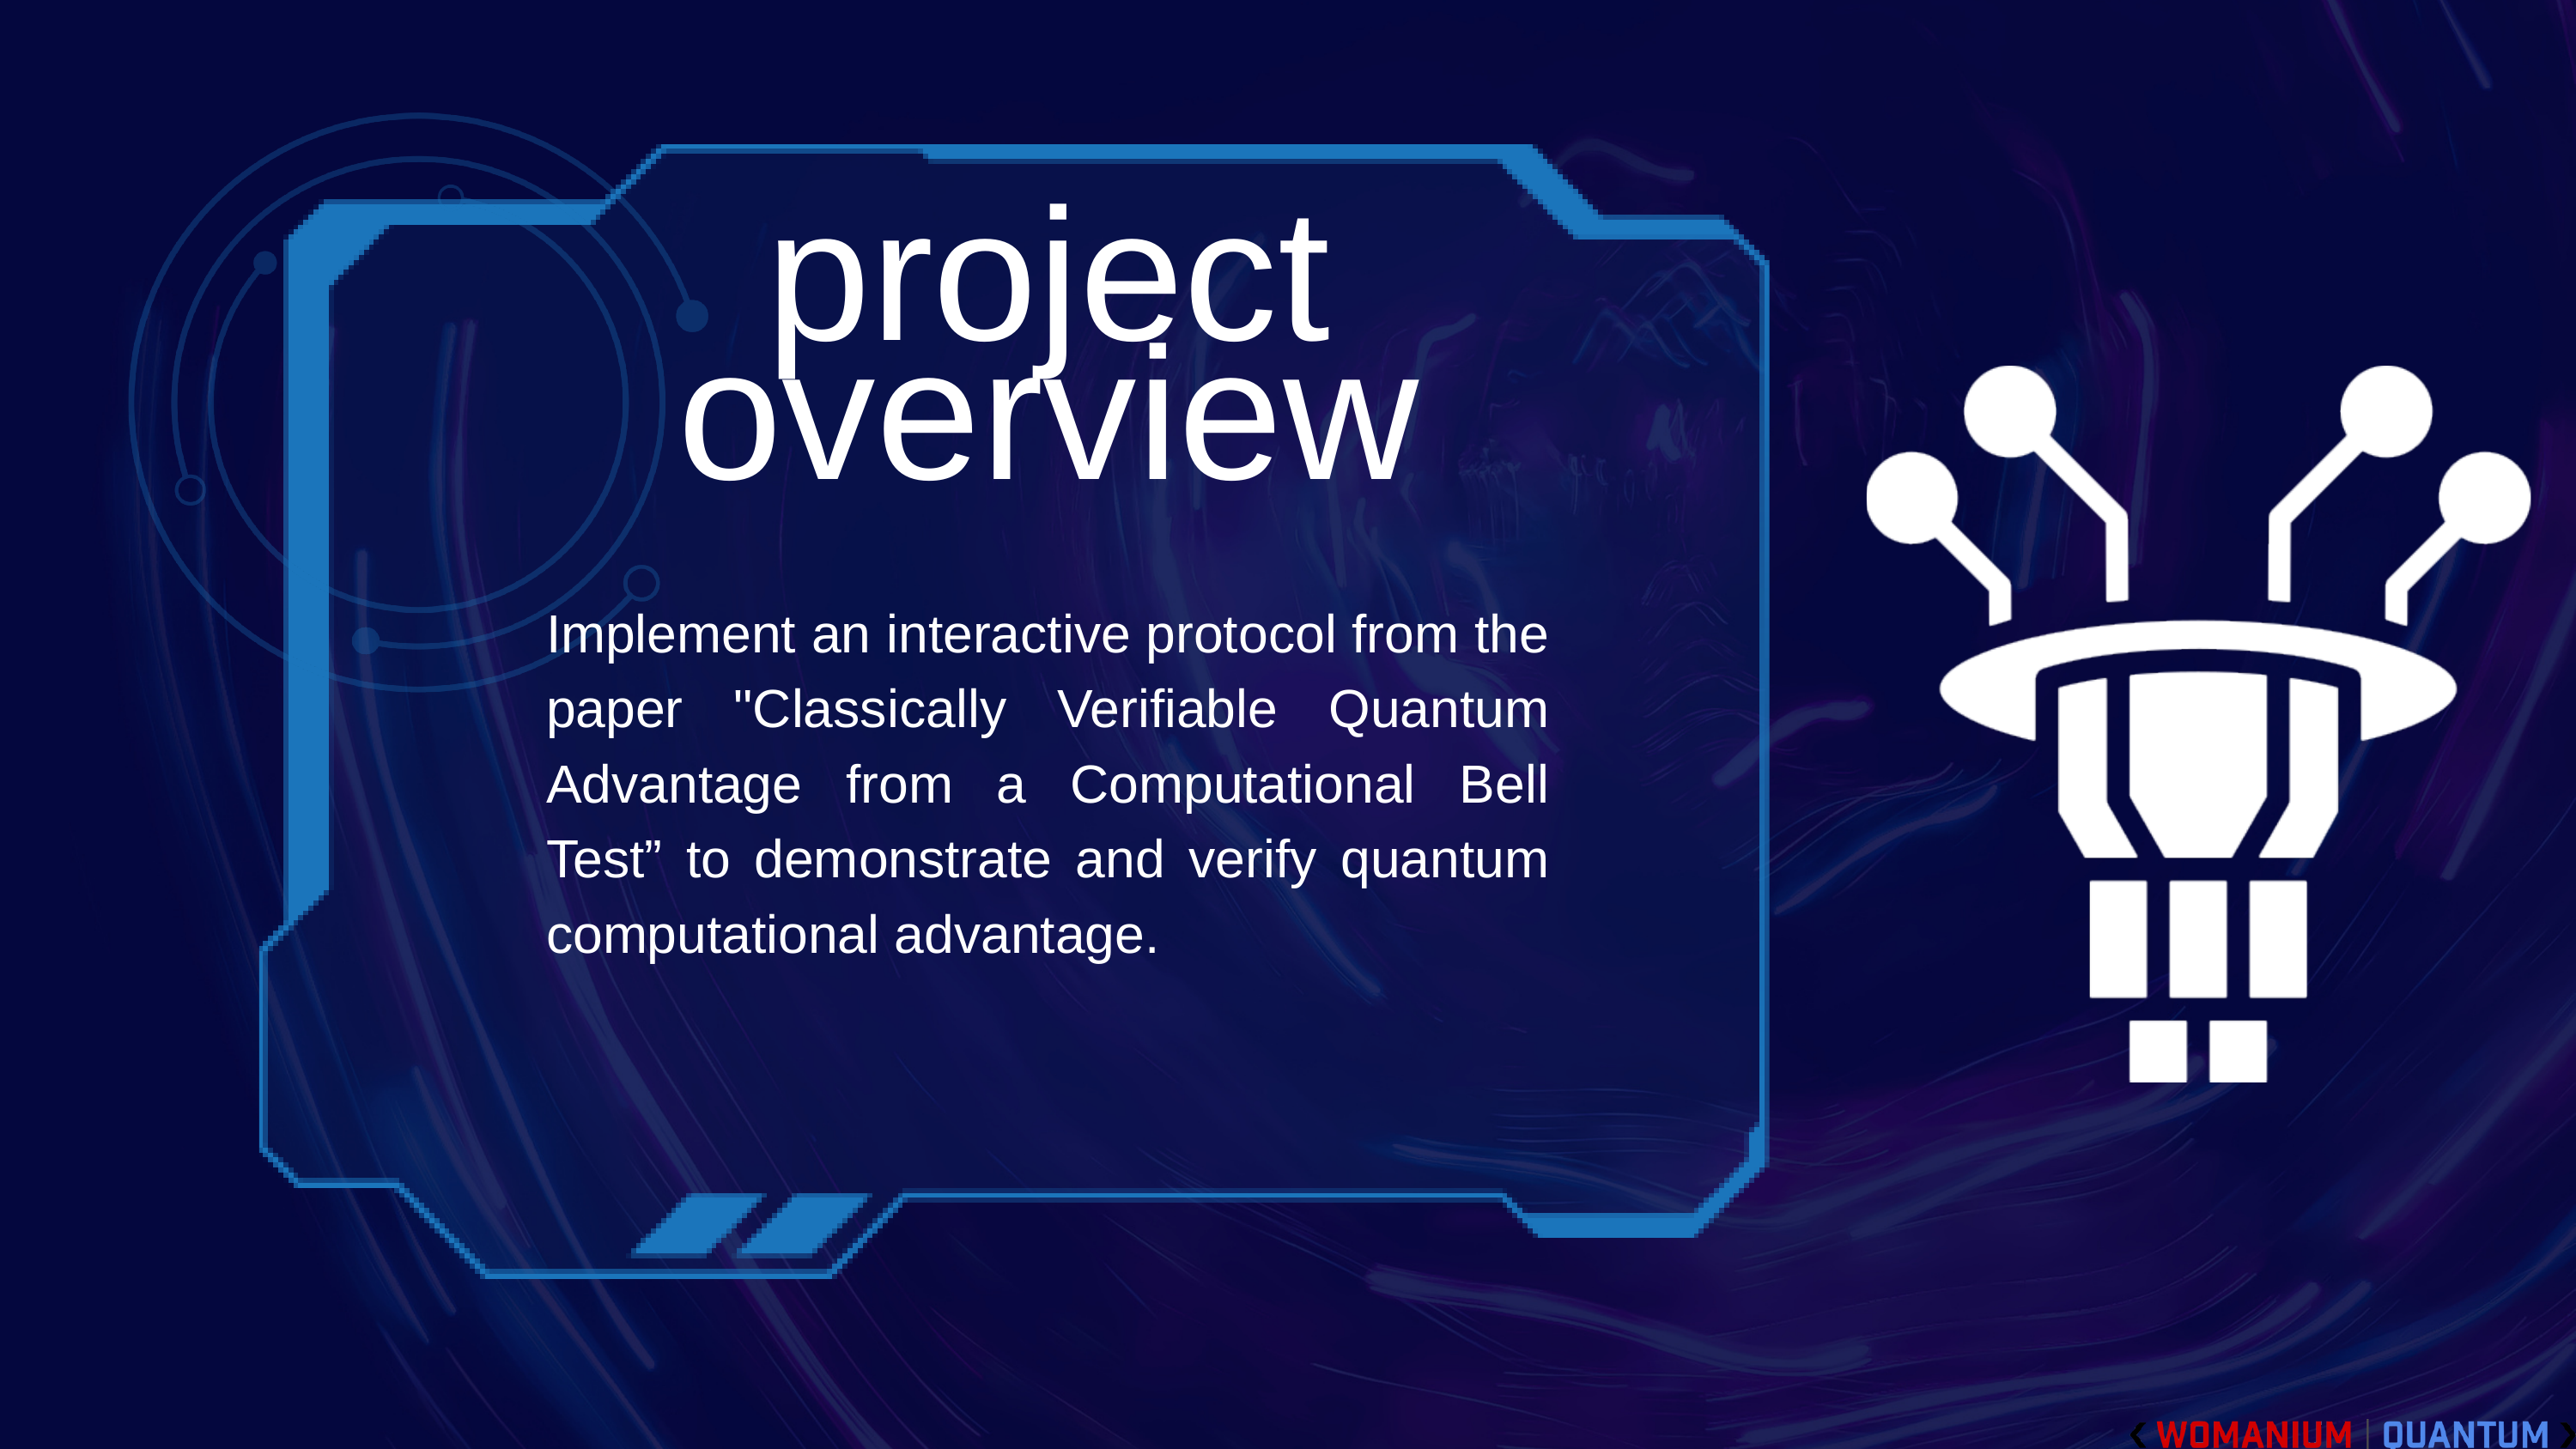

project overview

Implement an interactive protocol from the paper "Classically Verifiable Quantum Advantage from a Computational Bell Test” to demonstrate and verify quantum computational advantage.